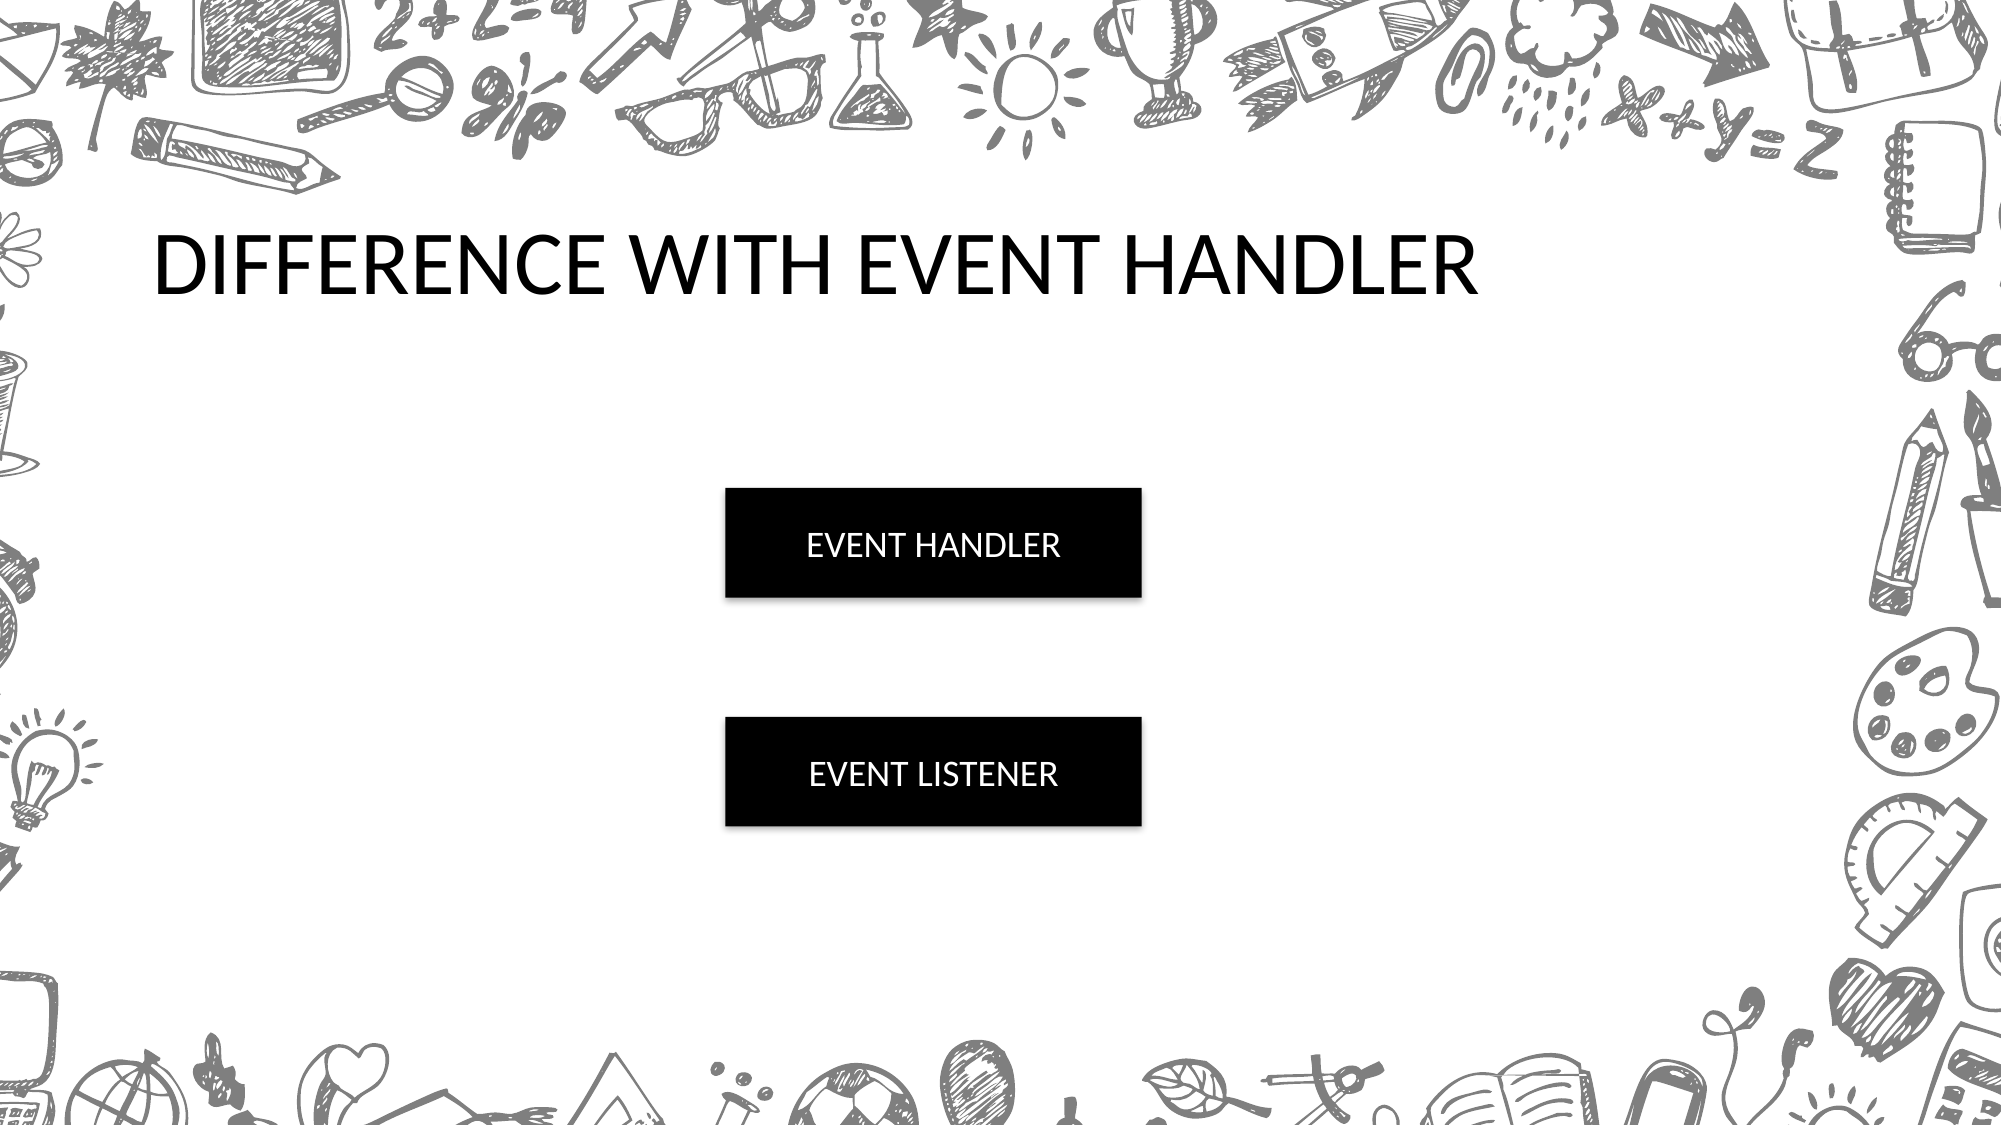

# DIFFERENCE WITH EVENT HANDLER
EVENT HANDLER
EVENT LISTENER